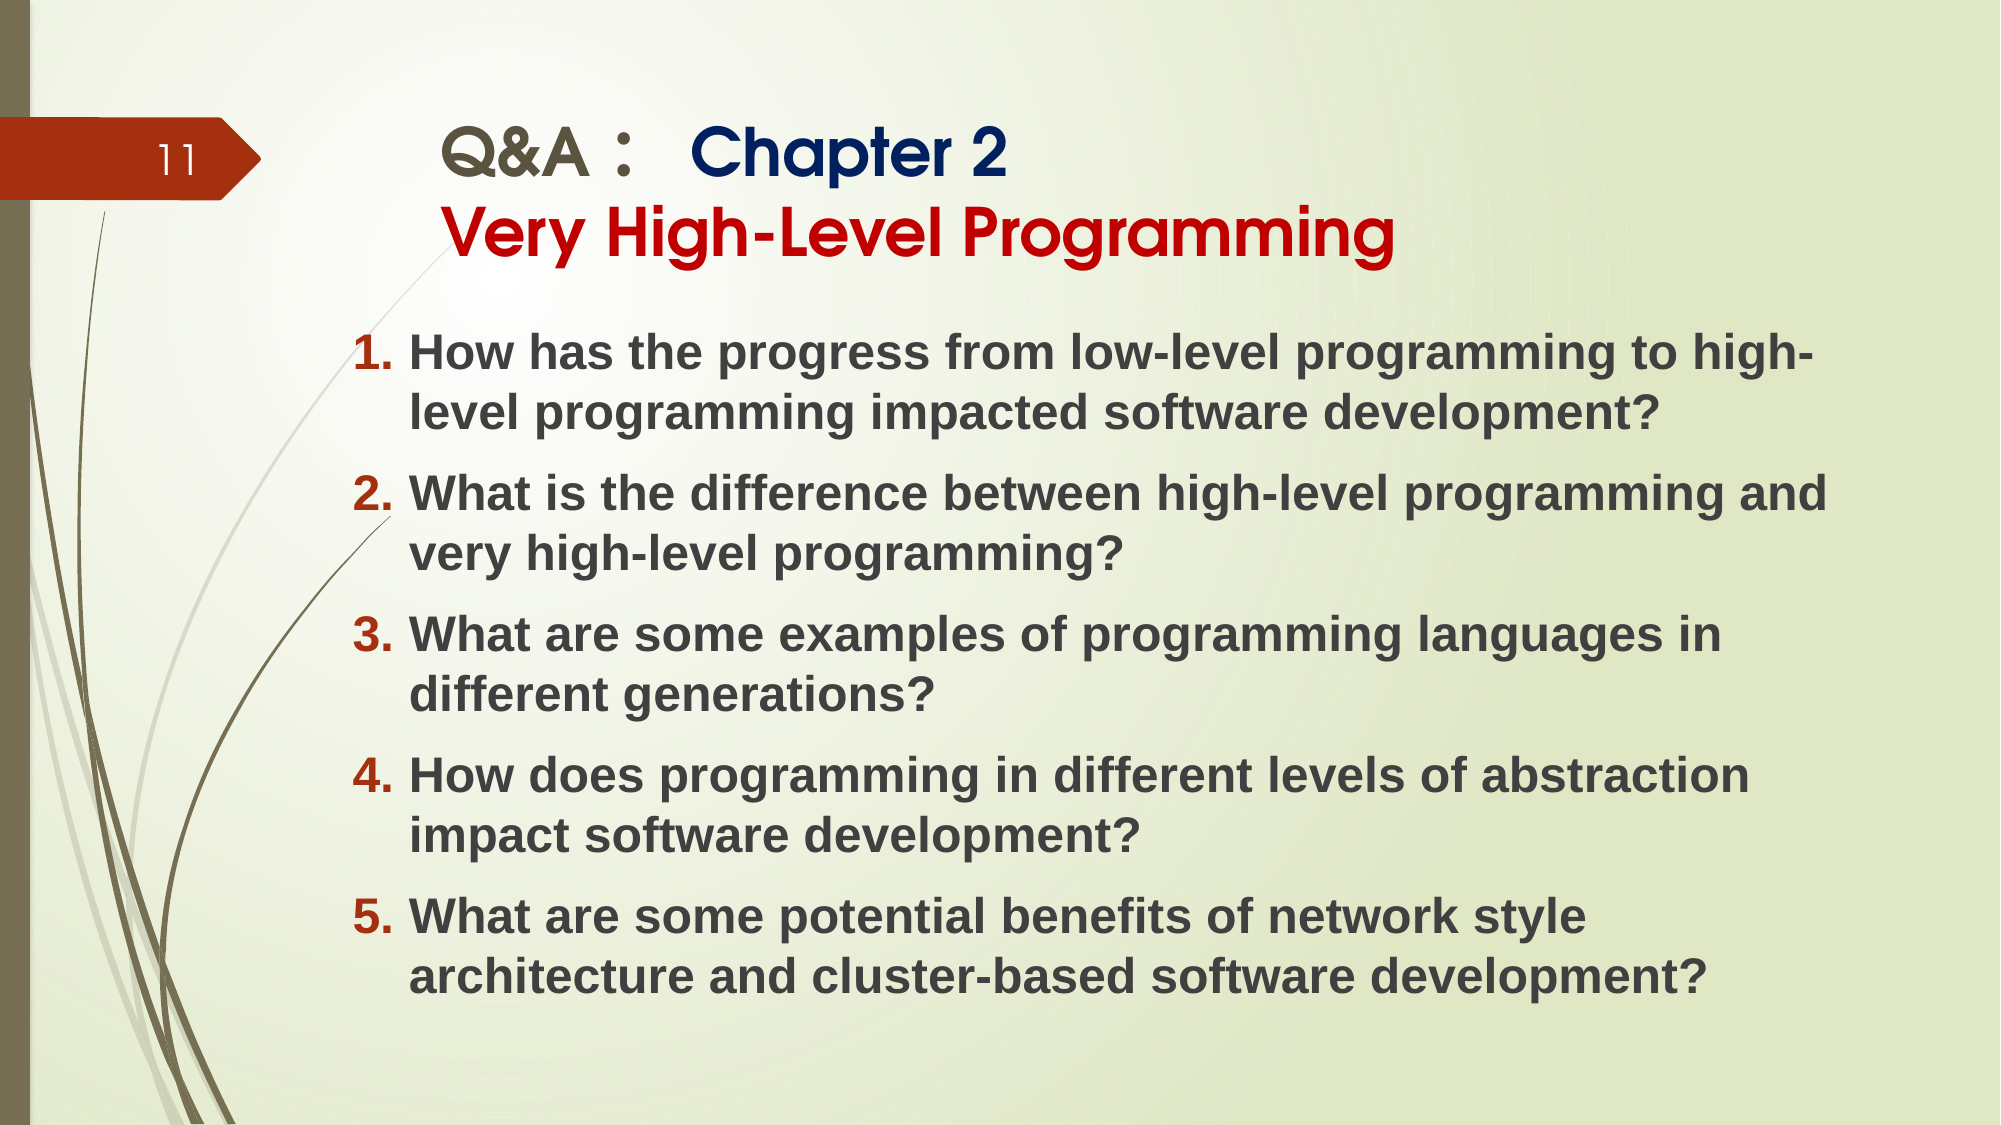

# Q&A：Chapter 2 Very High-Level Programming
11
How has the progress from low-level programming to high-level programming impacted software development?
What is the difference between high-level programming and very high-level programming?
What are some examples of programming languages in different generations?
How does programming in different levels of abstraction impact software development?
What are some potential benefits of network style architecture and cluster-based software development?